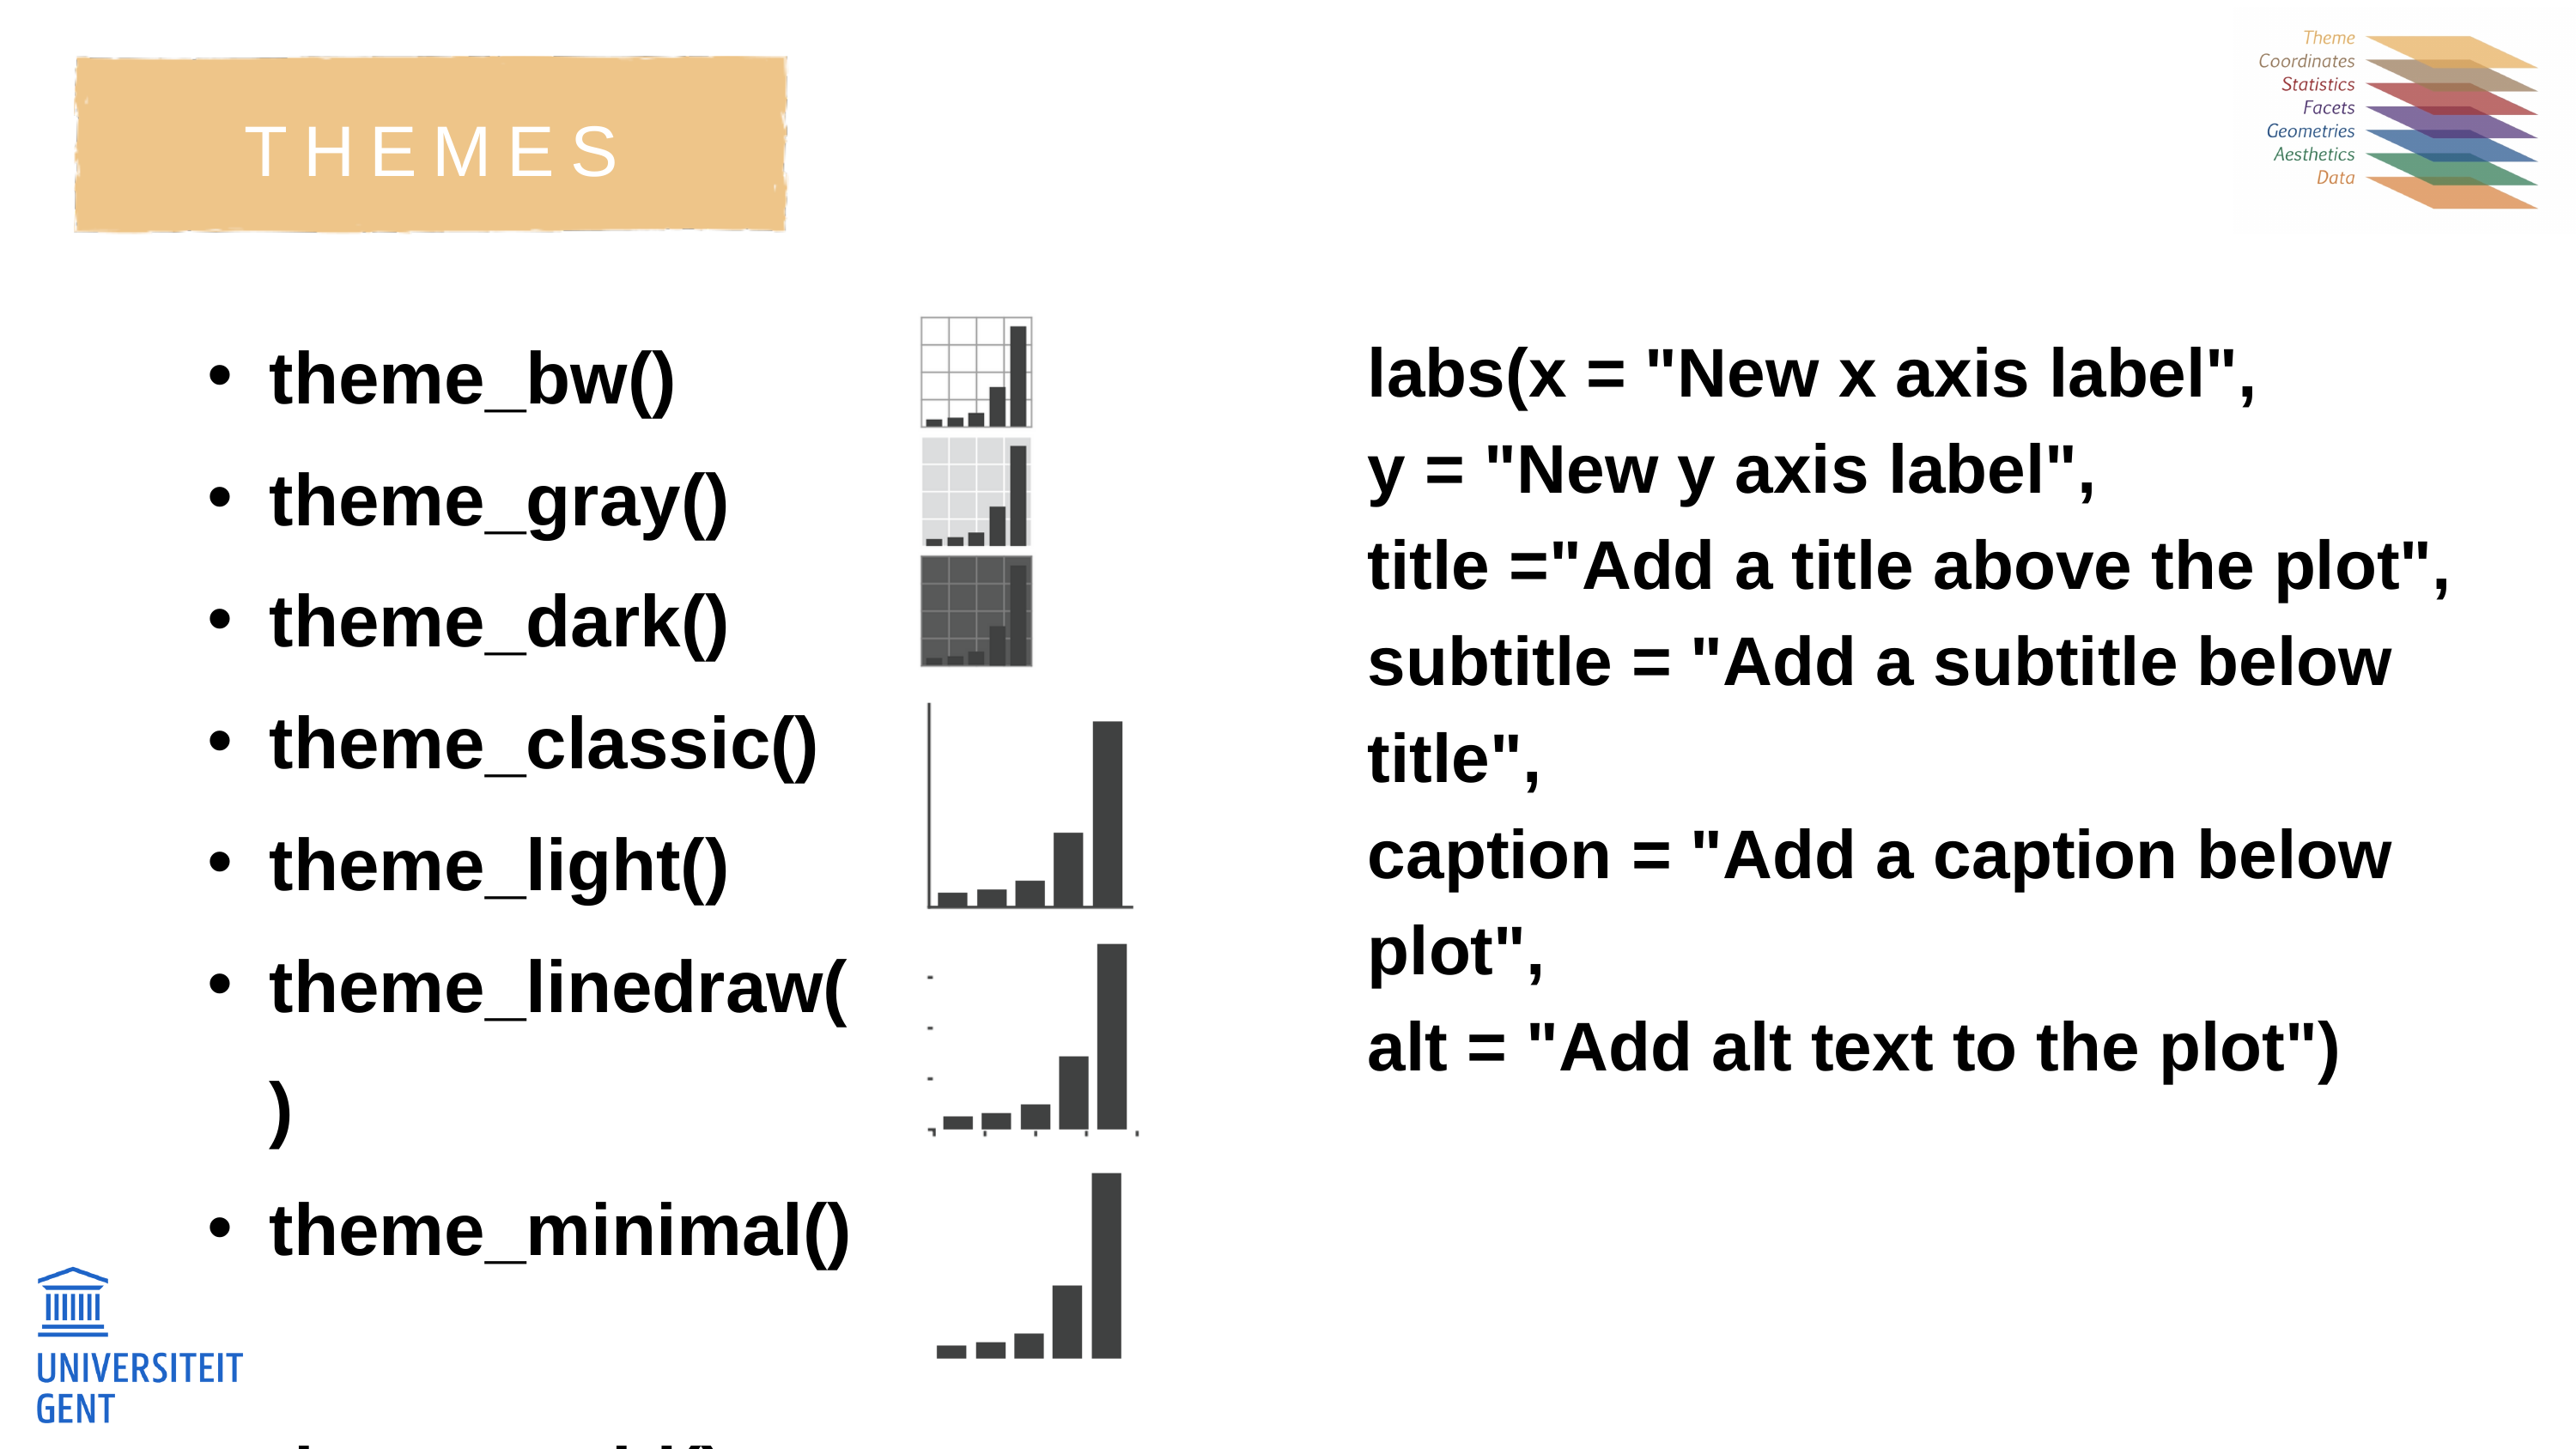

THEMES
theme_bw()
theme_gray()
theme_dark()
theme_classic()
theme_light()
theme_linedraw()
theme_minimal()
theme_void()

labs(x = "New x axis label",
y = "New y axis label",
title ="Add a title above the plot",
subtitle = "Add a subtitle below title",
caption = "Add a caption below plot",
alt = "Add alt text to the plot")